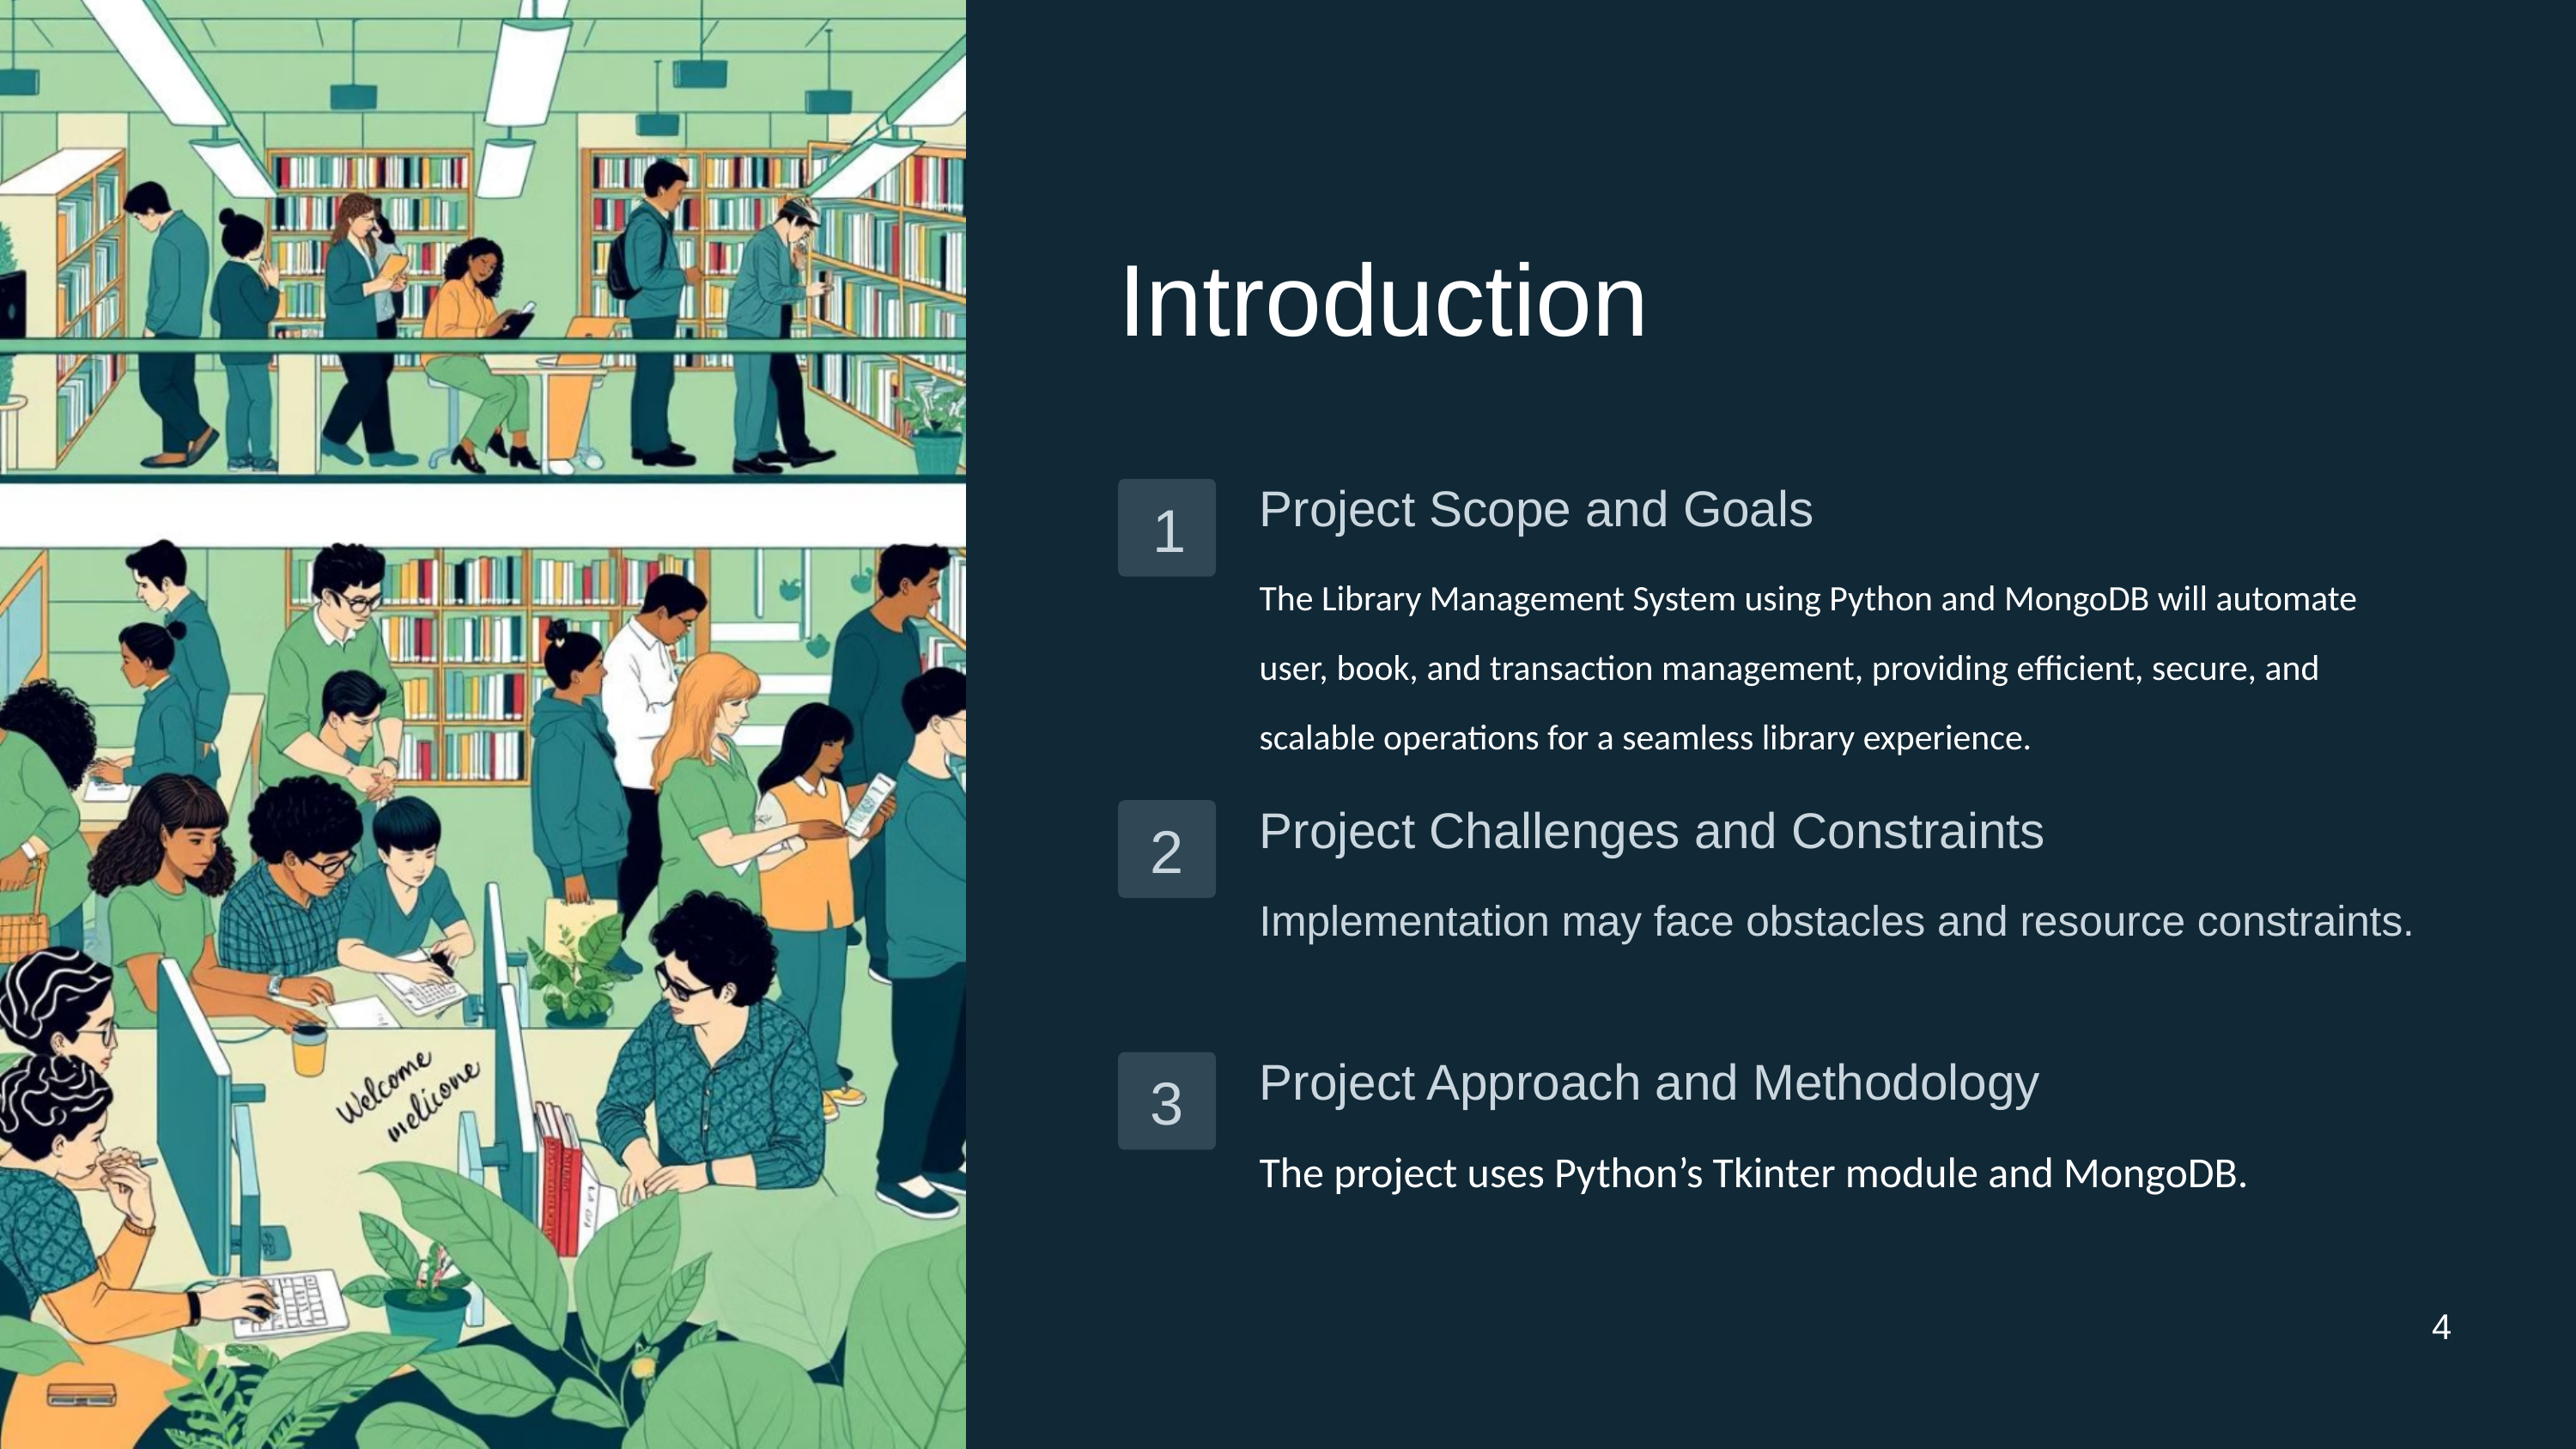

Introduction
Project Scope and Goals

1
The Library Management System using Python and MongoDB will automate user, book, and transaction management, providing efficient, secure, and scalable operations for a seamless library experience.
Project Challenges and Constraints

2
Implementation may face obstacles and resource constraints.
Project Approach and Methodology

3
The project uses Python’s Tkinter module and MongoDB.
4